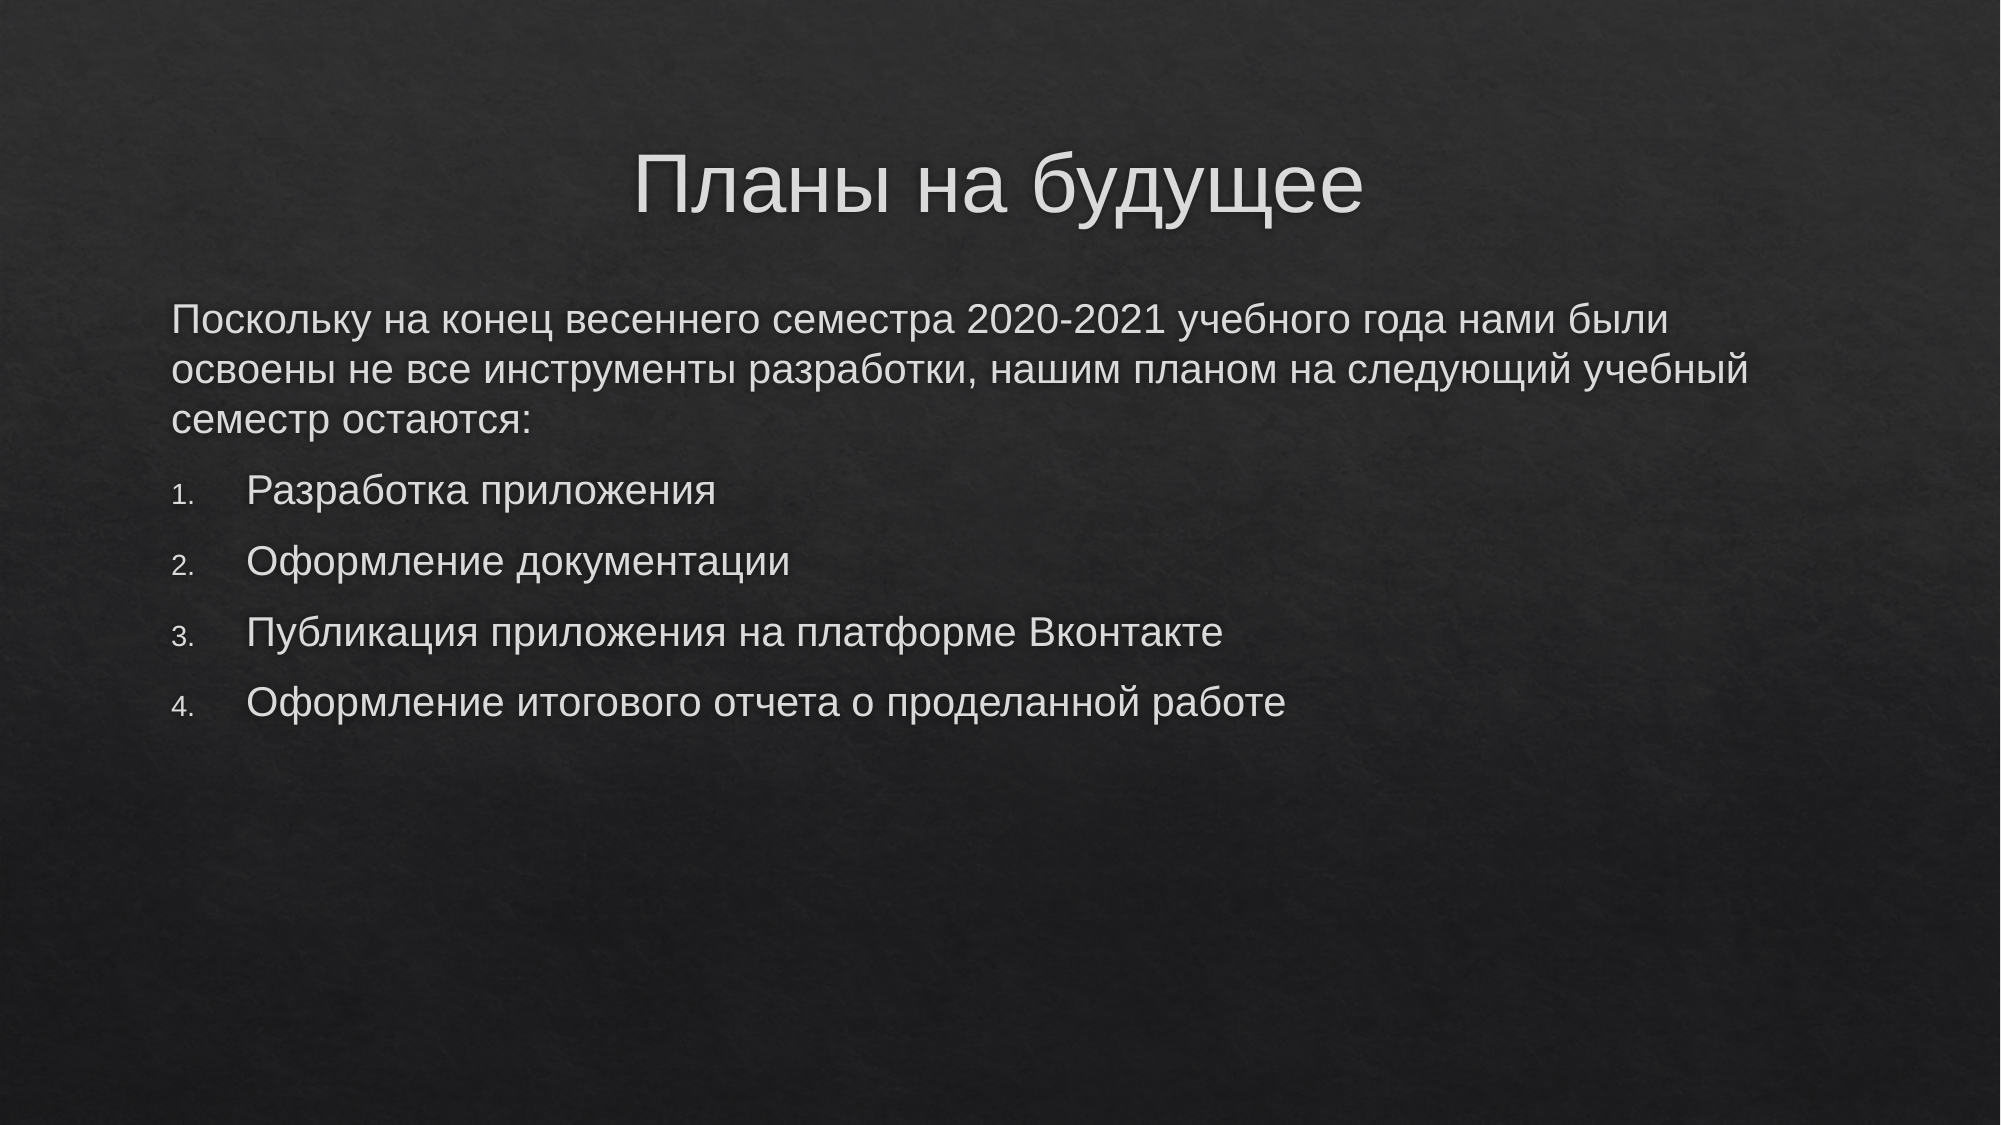

# Планы на будущее
Поскольку на конец весеннего семестра 2020-2021 учебного года нами были освоены не все инструменты разработки, нашим планом на следующий учебный семестр остаются:
Разработка приложения
Оформление документации
Публикация приложения на платформе Вконтакте
Оформление итогового отчета о проделанной работе